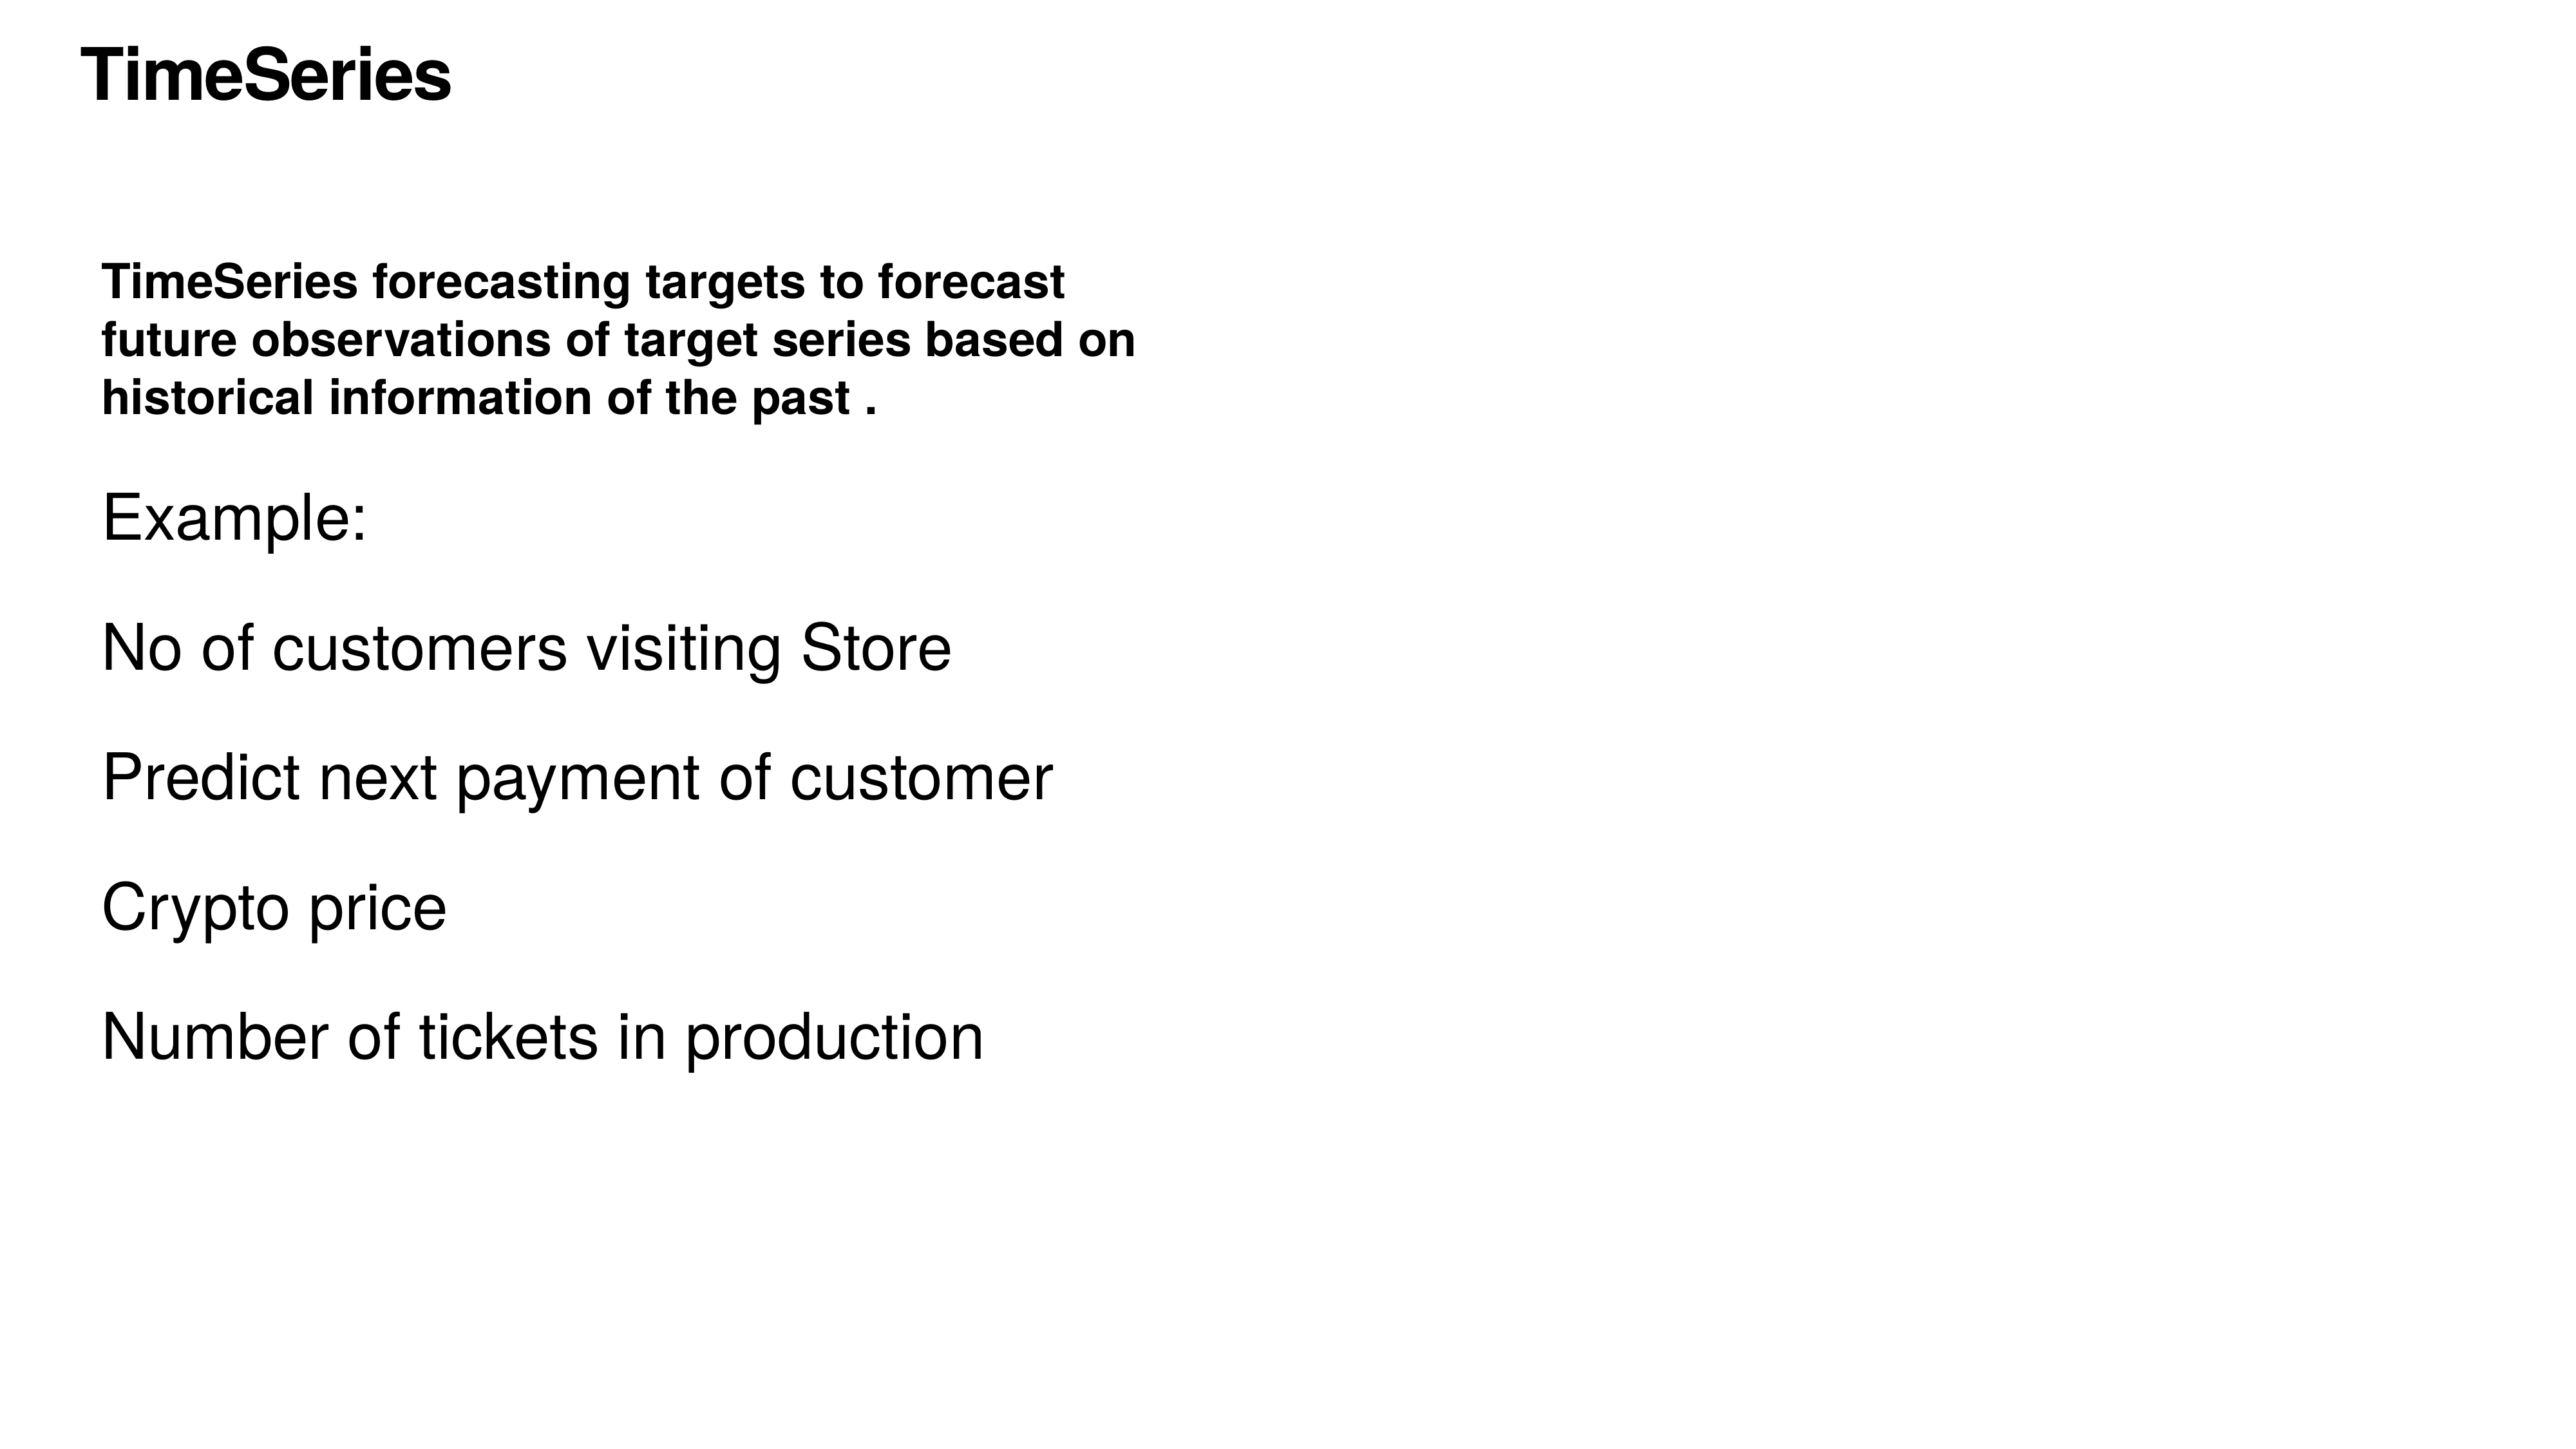

TimeSeries
TimeSeries forecasting targets to forecast future observations of target series based on historical information of the past .
Example:
No of customers visiting Store
Predict next payment of customer
Crypto price
Number of tickets in production